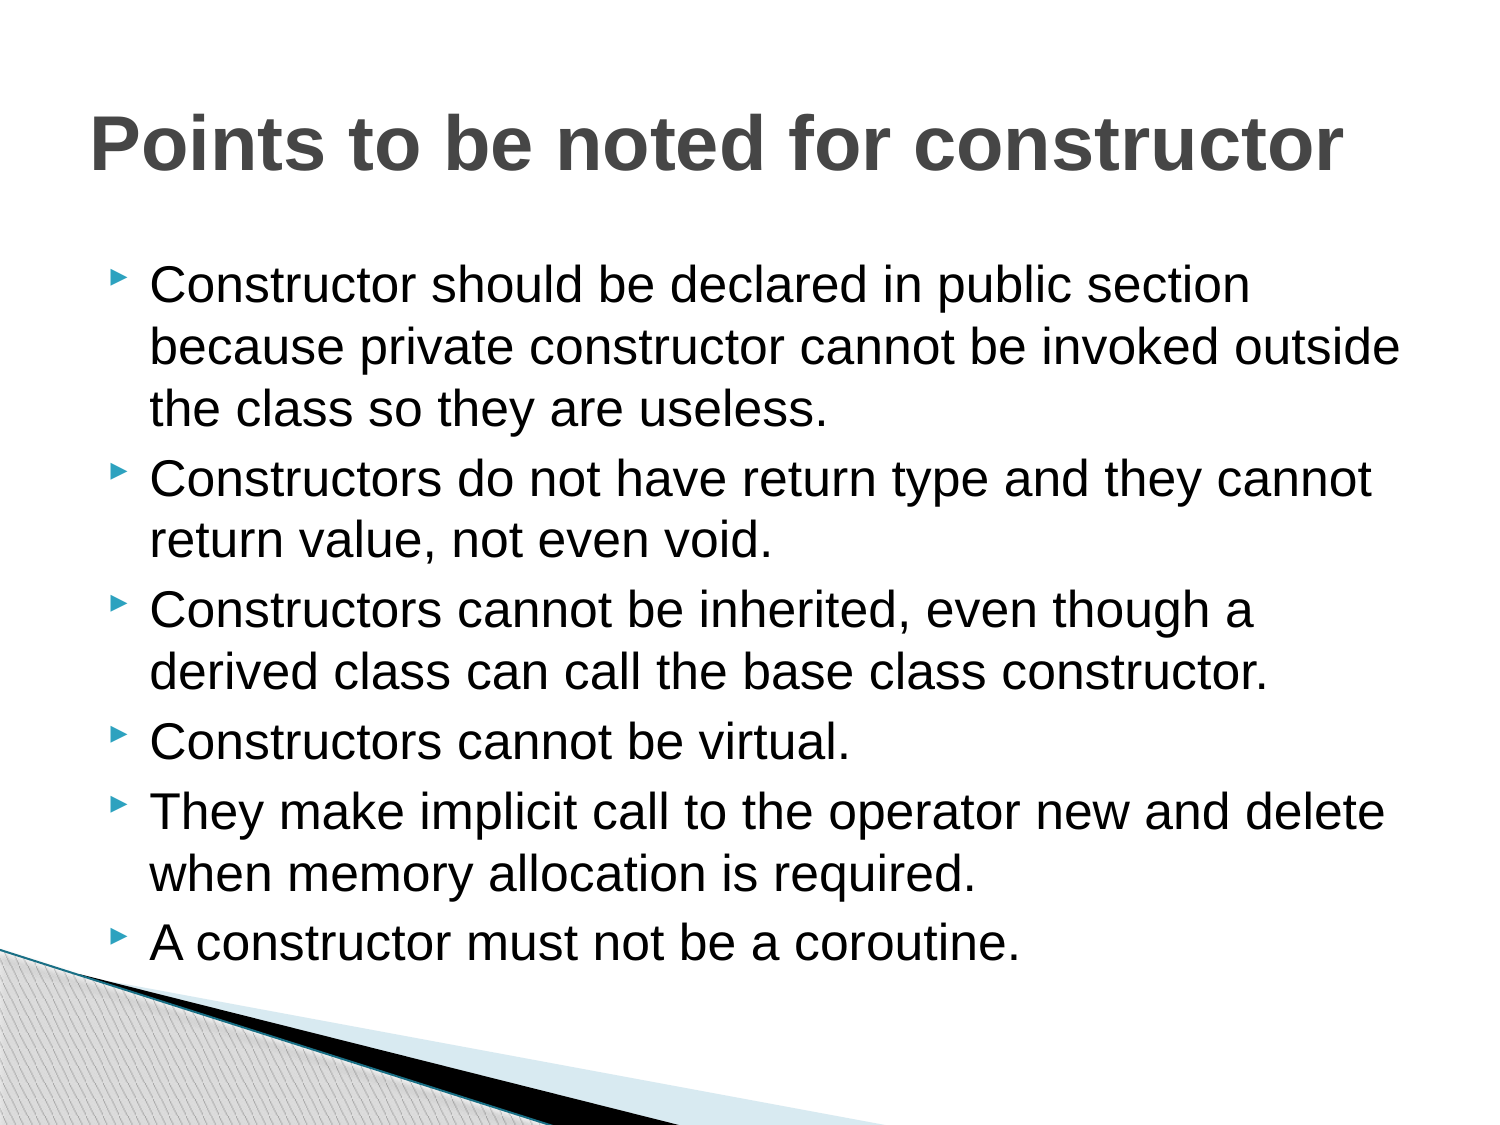

# Points to be noted for constructor
Constructor should be declared in public section because private constructor cannot be invoked outside the class so they are useless.
Constructors do not have return type and they cannot return value, not even void.
Constructors cannot be inherited, even though a derived class can call the base class constructor.
Constructors cannot be virtual.
They make implicit call to the operator new and delete when memory allocation is required.
A constructor must not be a coroutine.